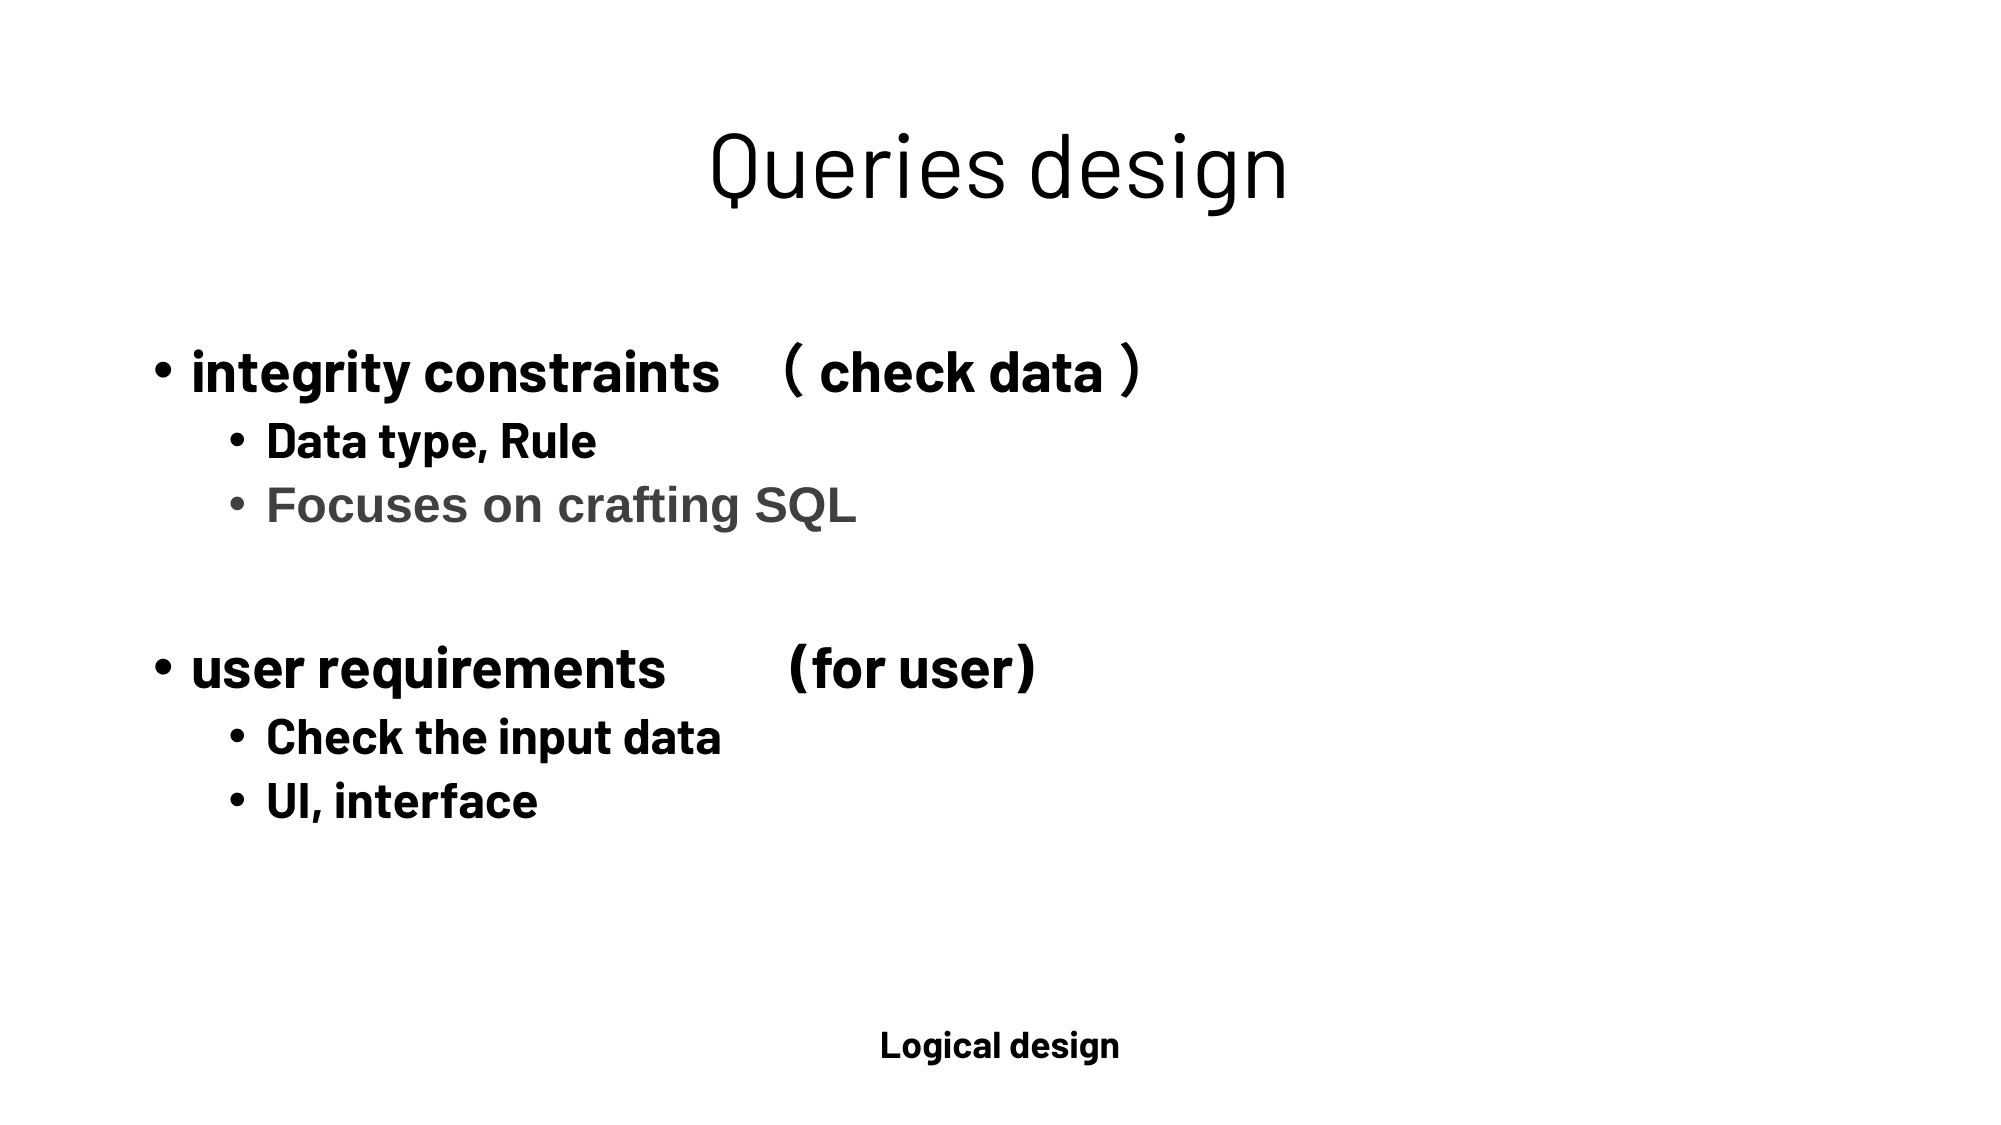

# Queries design

integrity constraints （check data）
Data type, Rule
Focuses on crafting SQL

user requirements	(for user)
Check the input data
UI, interface
Logical design